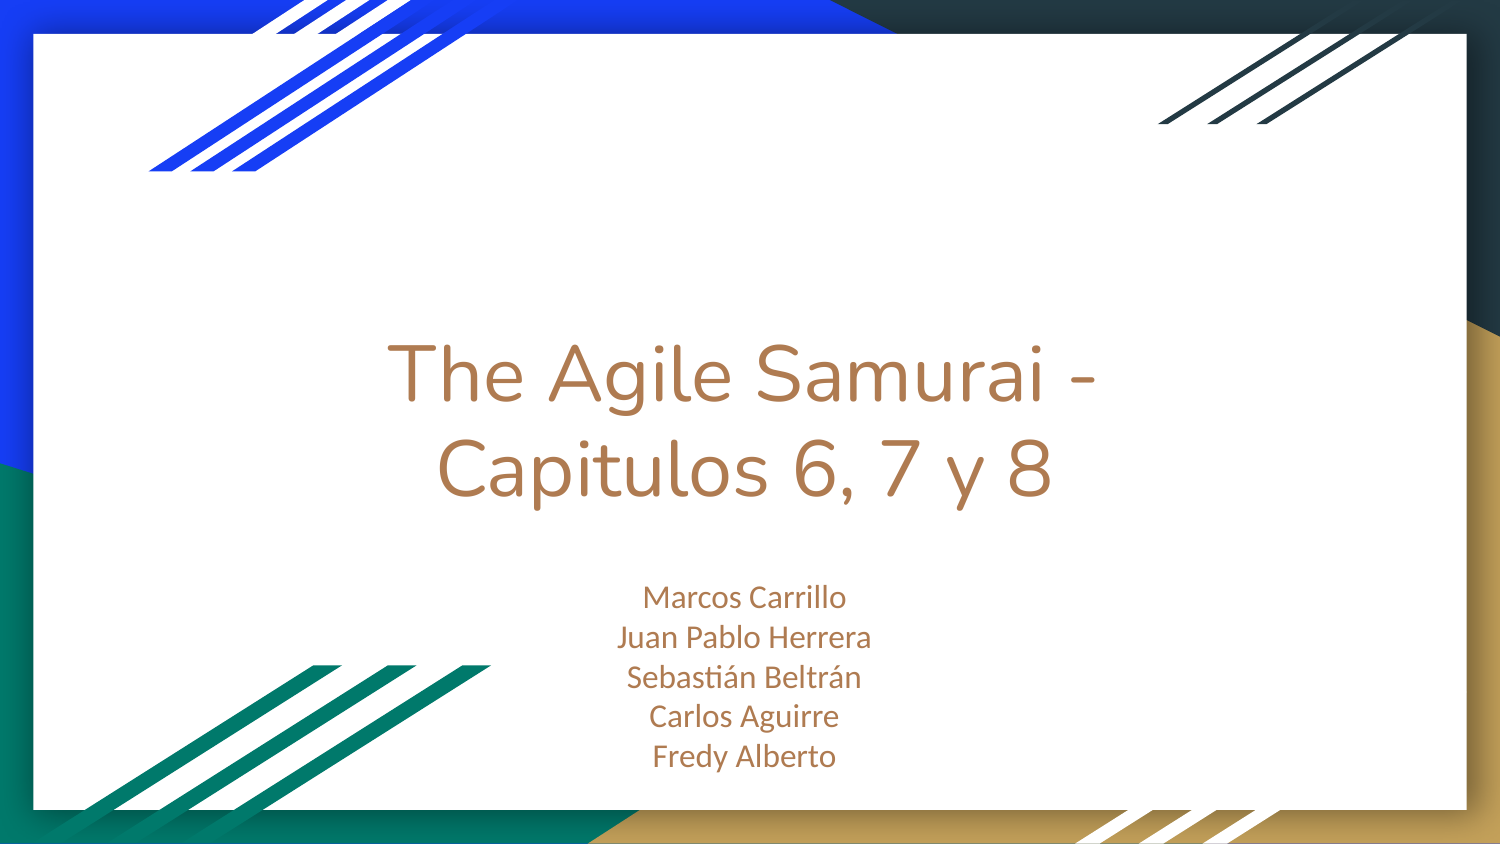

# The Agile Samurai - Capitulos 6, 7 y 8
Marcos Carrillo
Juan Pablo Herrera
Sebastián Beltrán
Carlos Aguirre
Fredy Alberto